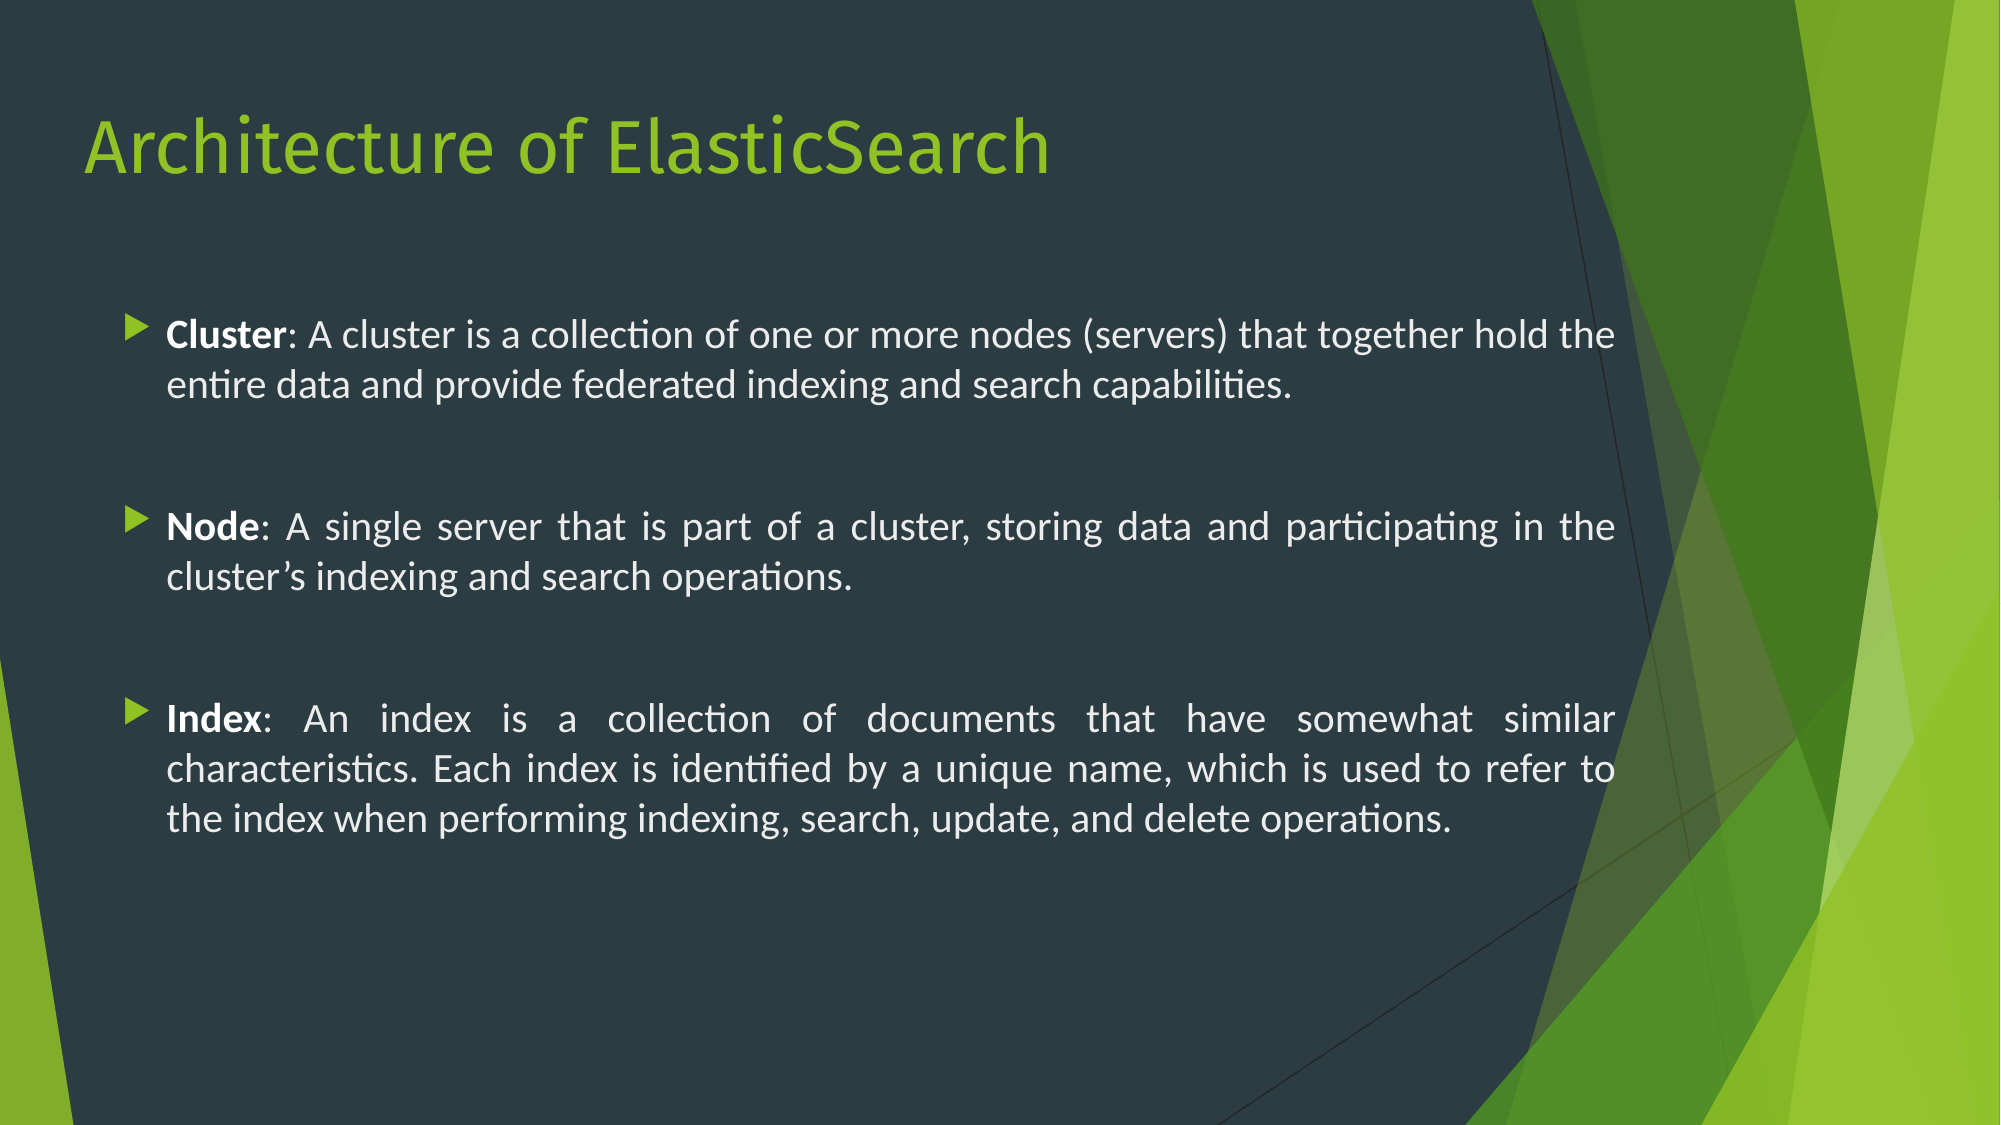

# Architecture of ElasticSearch

Cluster: A cluster is a collection of one or more nodes (servers) that together hold the entire data and provide federated indexing and search capabilities.

Node: A single server that is part of a cluster, storing data and participating in the cluster’s indexing and search operations.

Index: An index is a collection of documents that have somewhat similar characteristics. Each index is identified by a unique name, which is used to refer to the index when performing indexing, search, update, and delete operations.